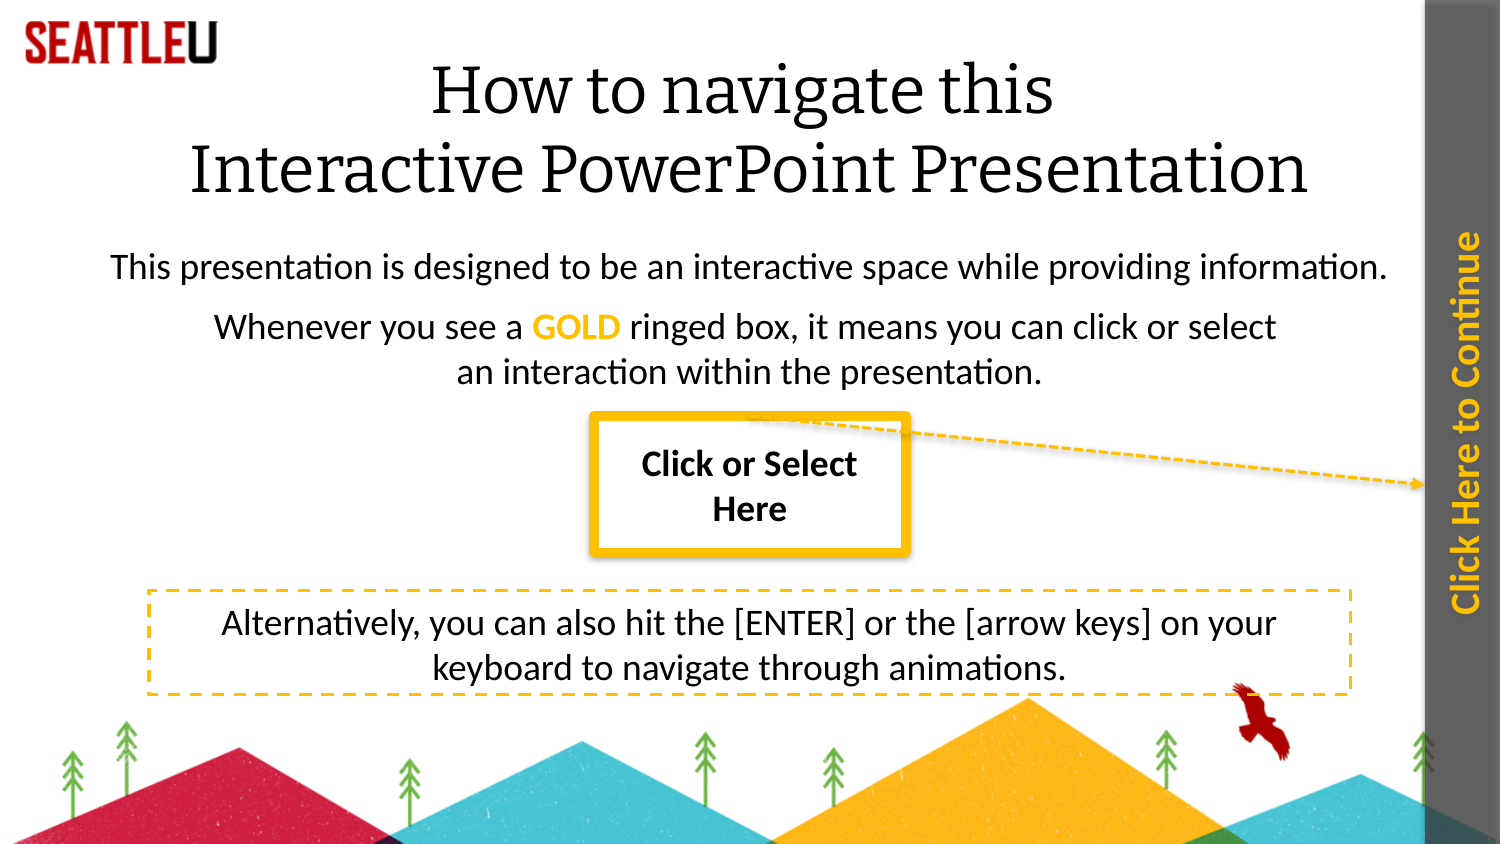

# How to navigate this Interactive PowerPoint Presentation
This presentation is designed to be an interactive space while providing information.
Whenever you see a GOLD ringed box, it means you can click or select
an interaction within the presentation.
Click Here to Continue
Click or Select Here
Alternatively, you can also hit the [ENTER] or the [arrow keys] on your keyboard to navigate through animations.